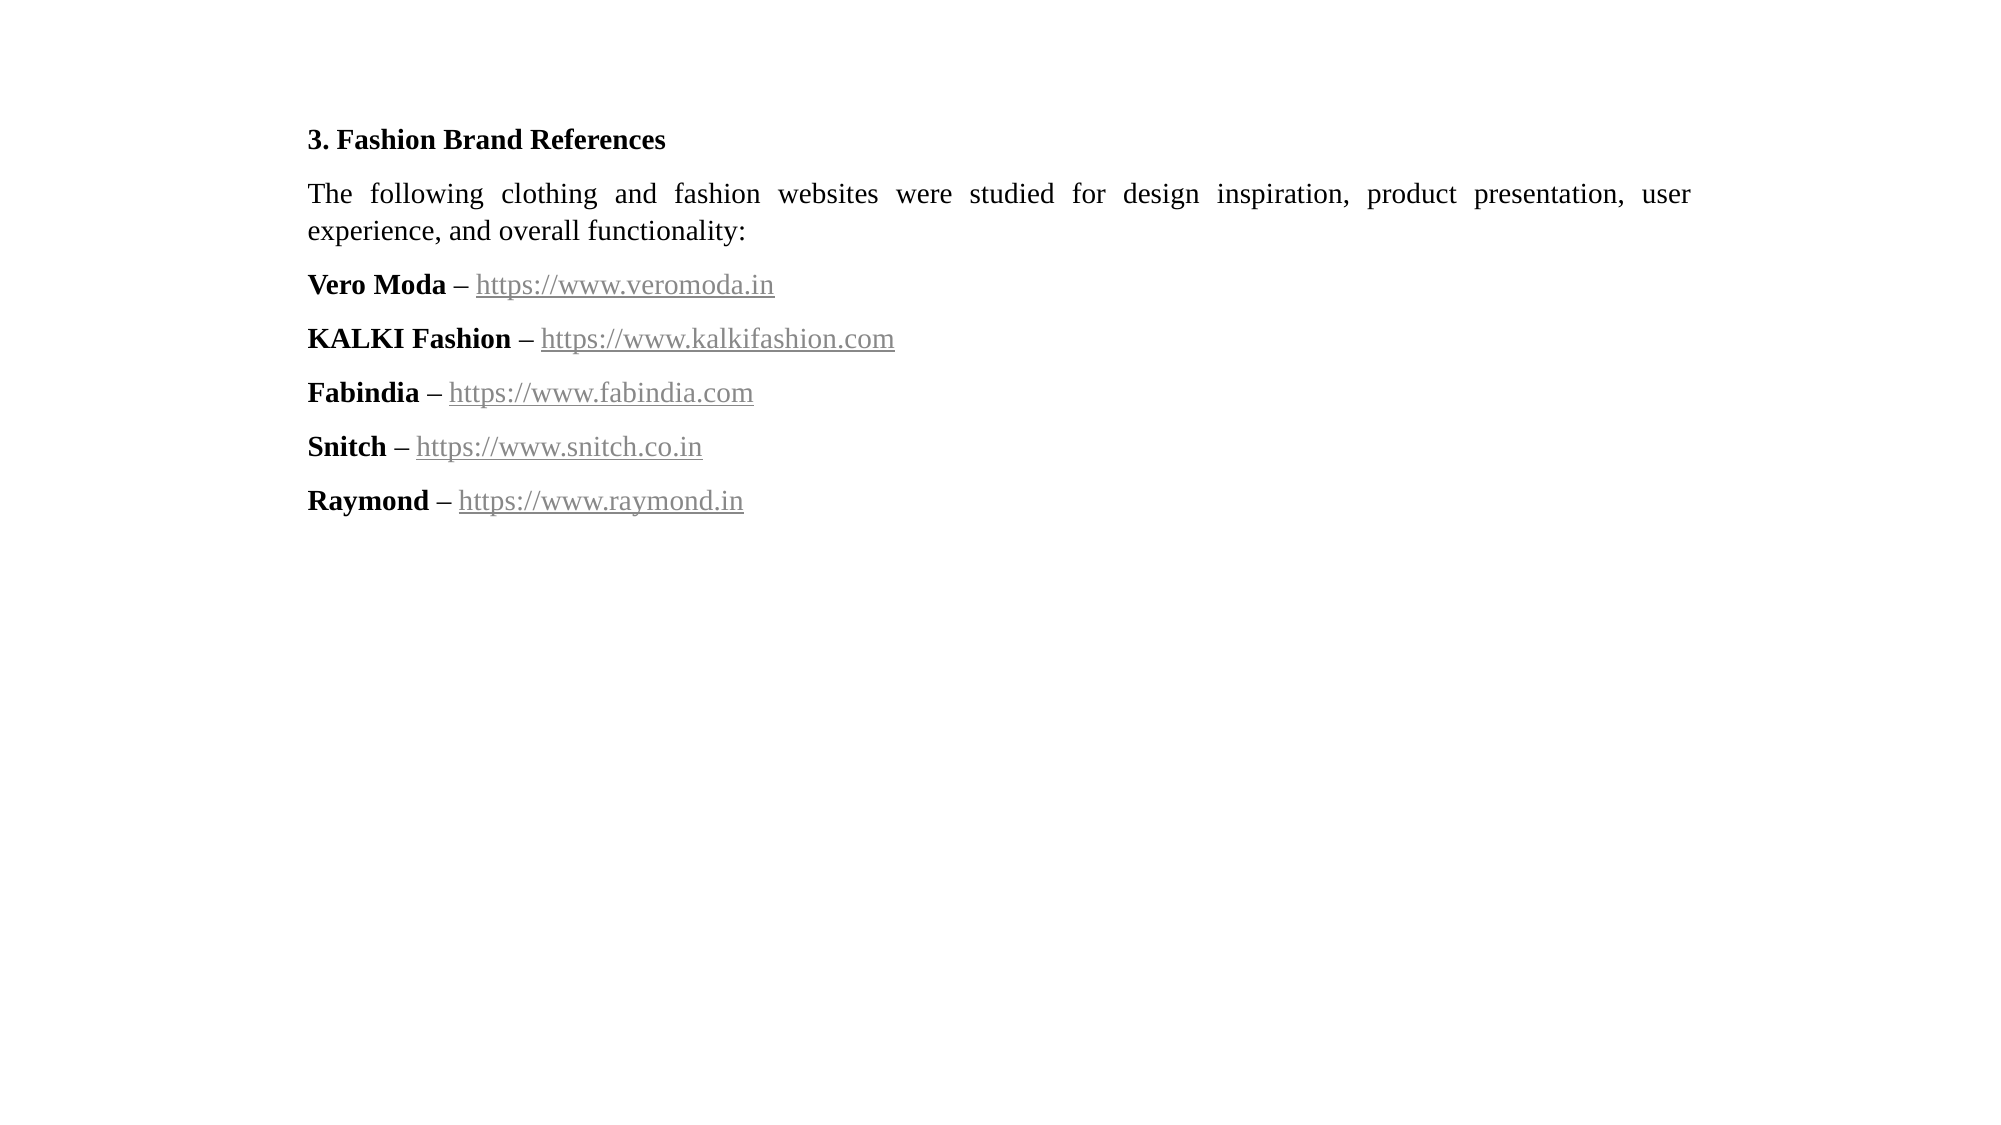

3. Fashion Brand References
The following clothing and fashion websites were studied for design inspiration, product presentation, user experience, and overall functionality:
Vero Moda – https://www.veromoda.in
KALKI Fashion – https://www.kalkifashion.com
Fabindia – https://www.fabindia.com
Snitch – https://www.snitch.co.in
Raymond – https://www.raymond.in